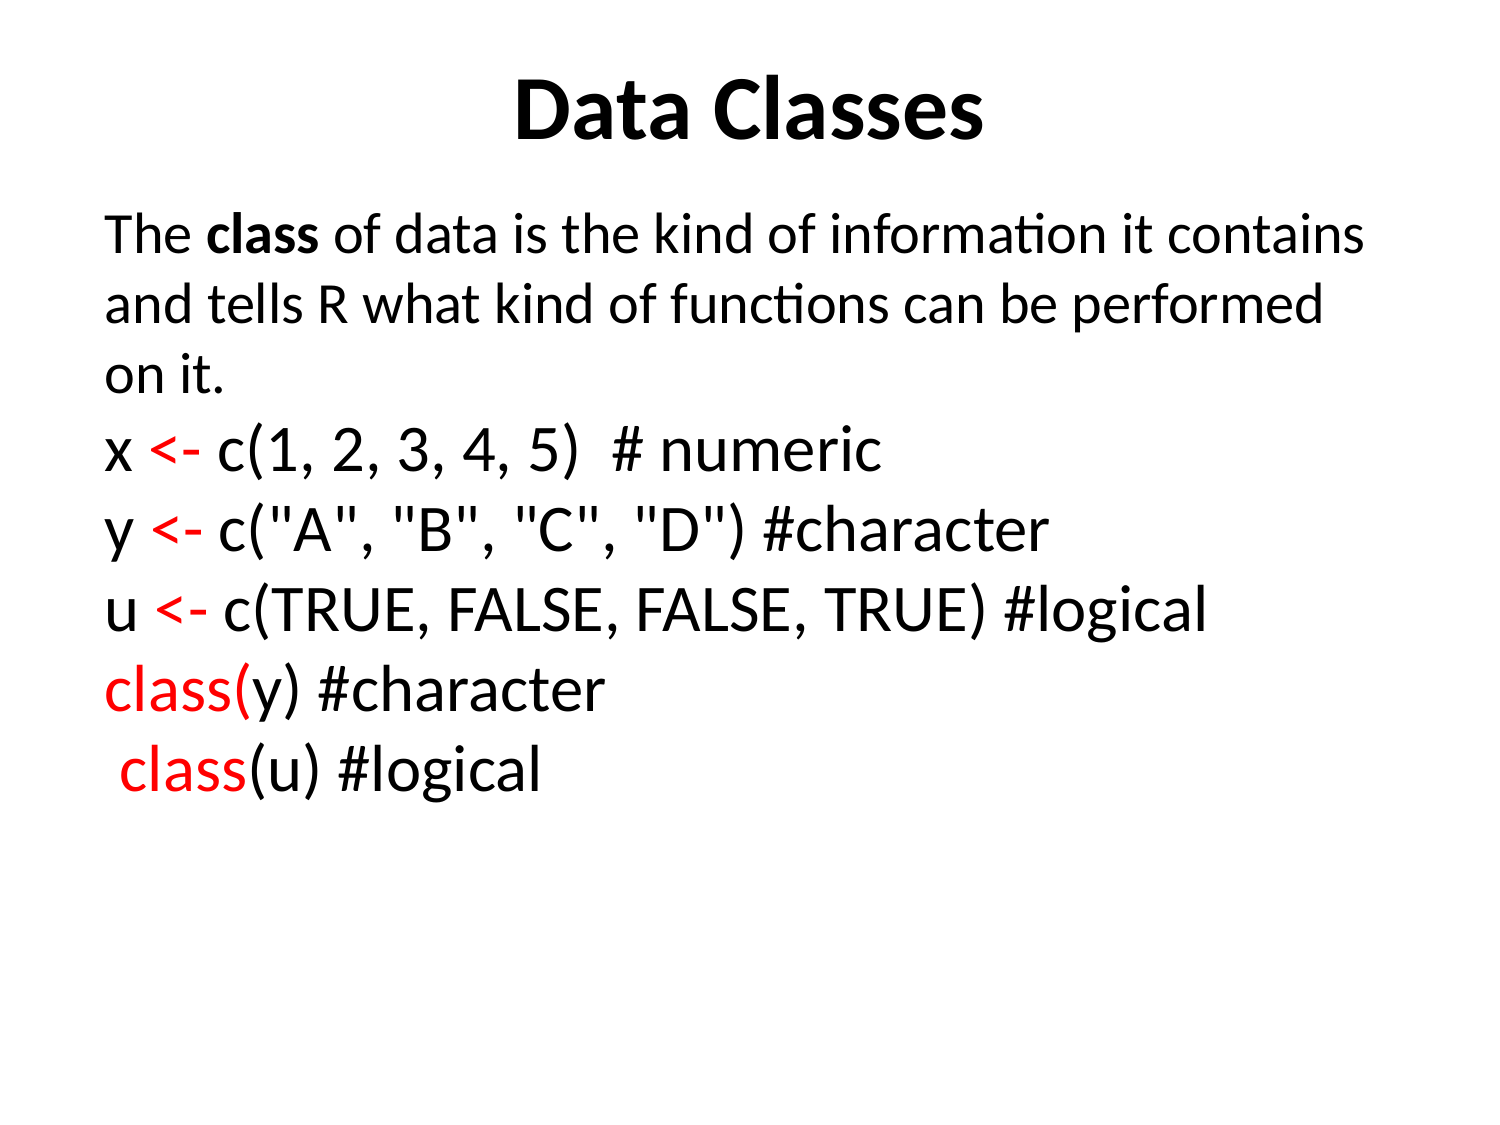

Data Classes
The class of data is the kind of information it contains and tells R what kind of functions can be performed on it.
x <- c(1, 2, 3, 4, 5)  # numeric
y <- c("A", "B", "C", "D") #character
u <- c(TRUE, FALSE, FALSE, TRUE) #logical
class(y) #character
 class(u) #logical